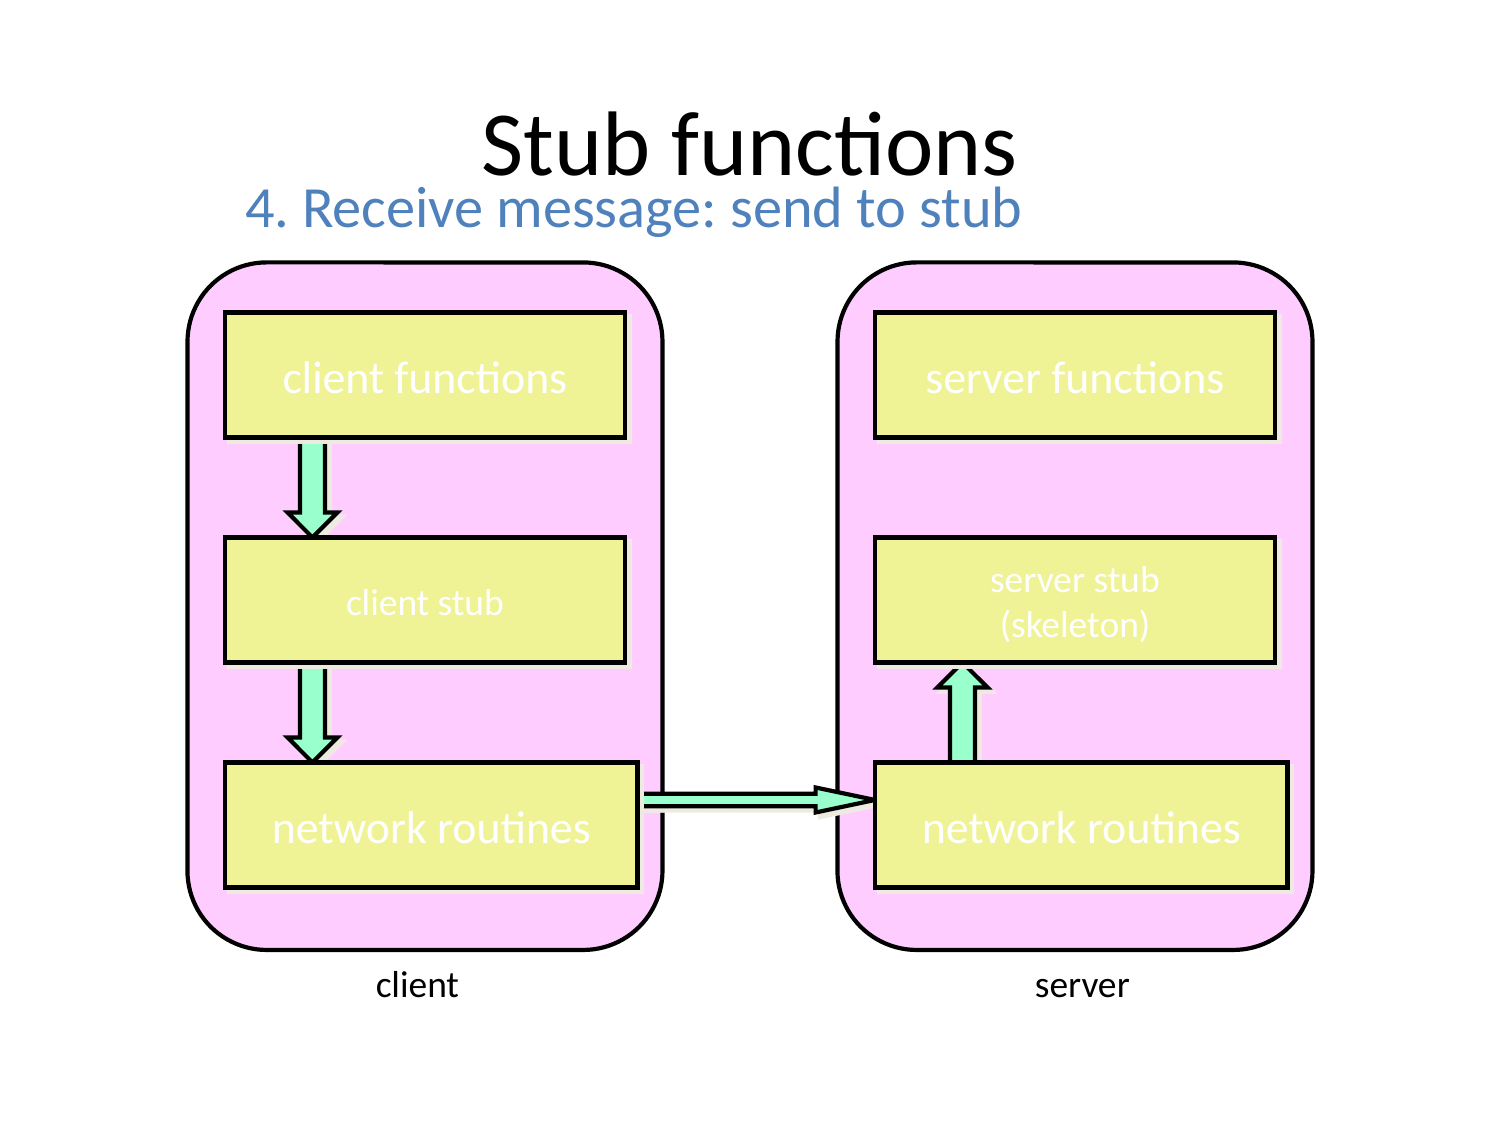

# Stub functions
4. Receive message: send to stub

client
server
client functions
server functions

client stub
server stub
(skeleton)

network routines
network routines